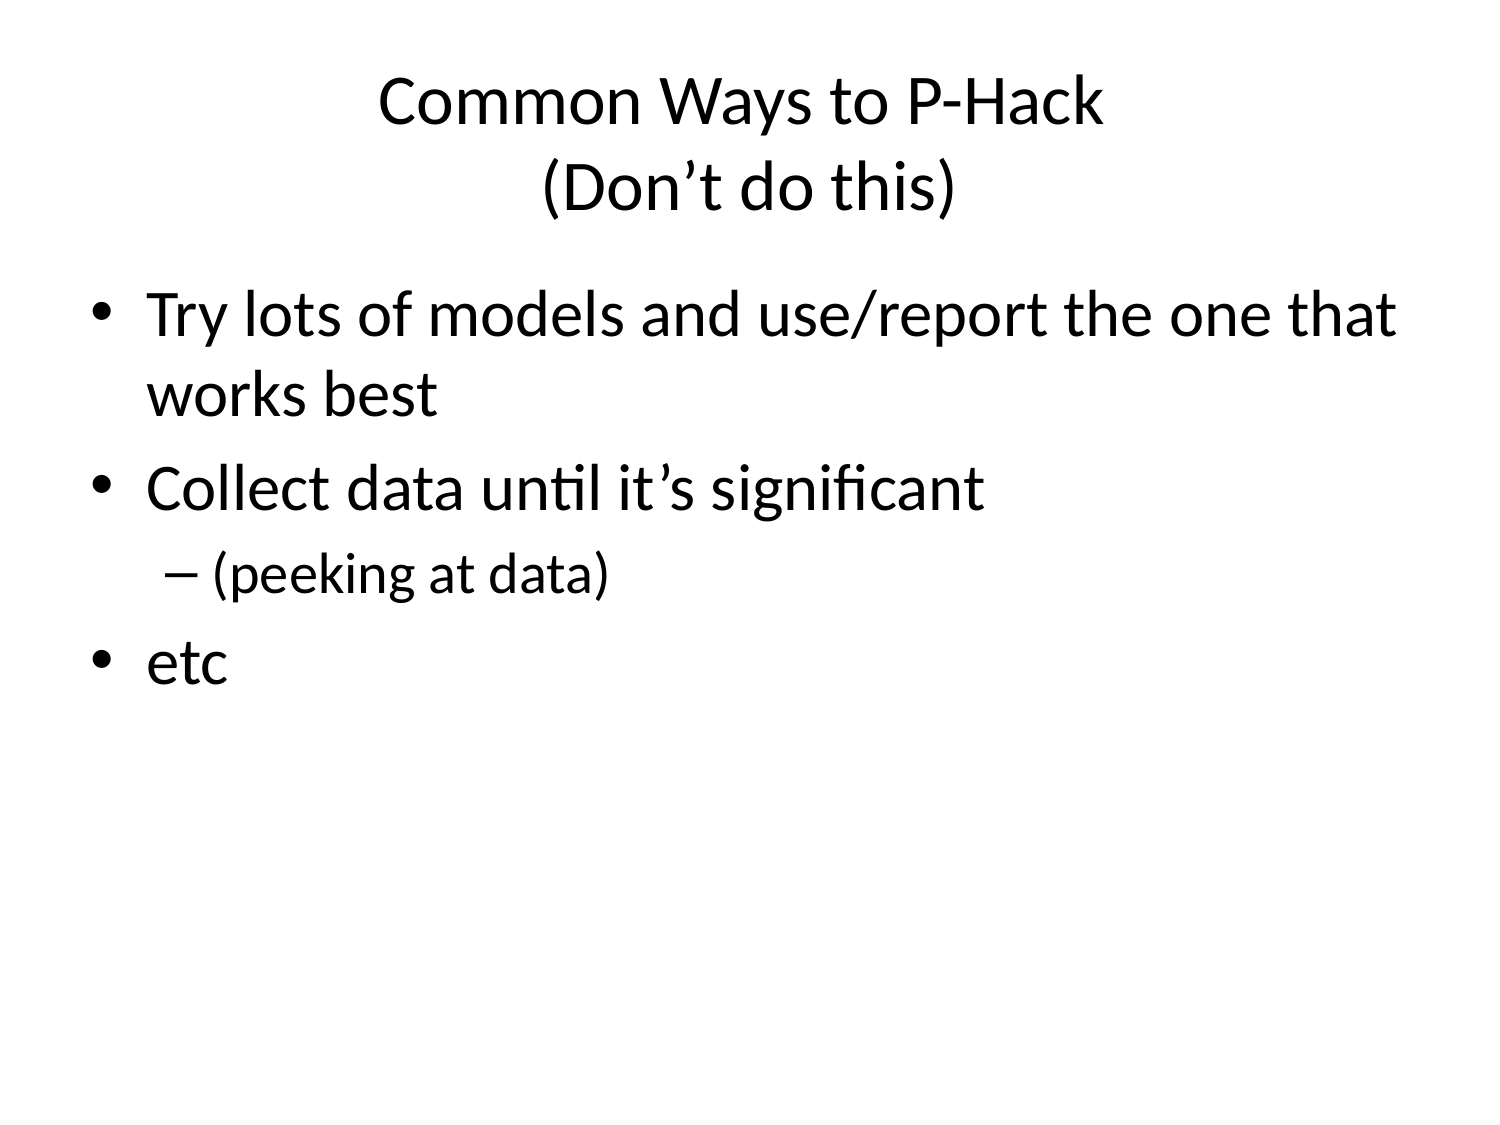

# Common Ways to P-Hack (Don’t do this)
Try lots of models and use/report the one that works best
Collect data until it’s significant
(peeking at data)
etc